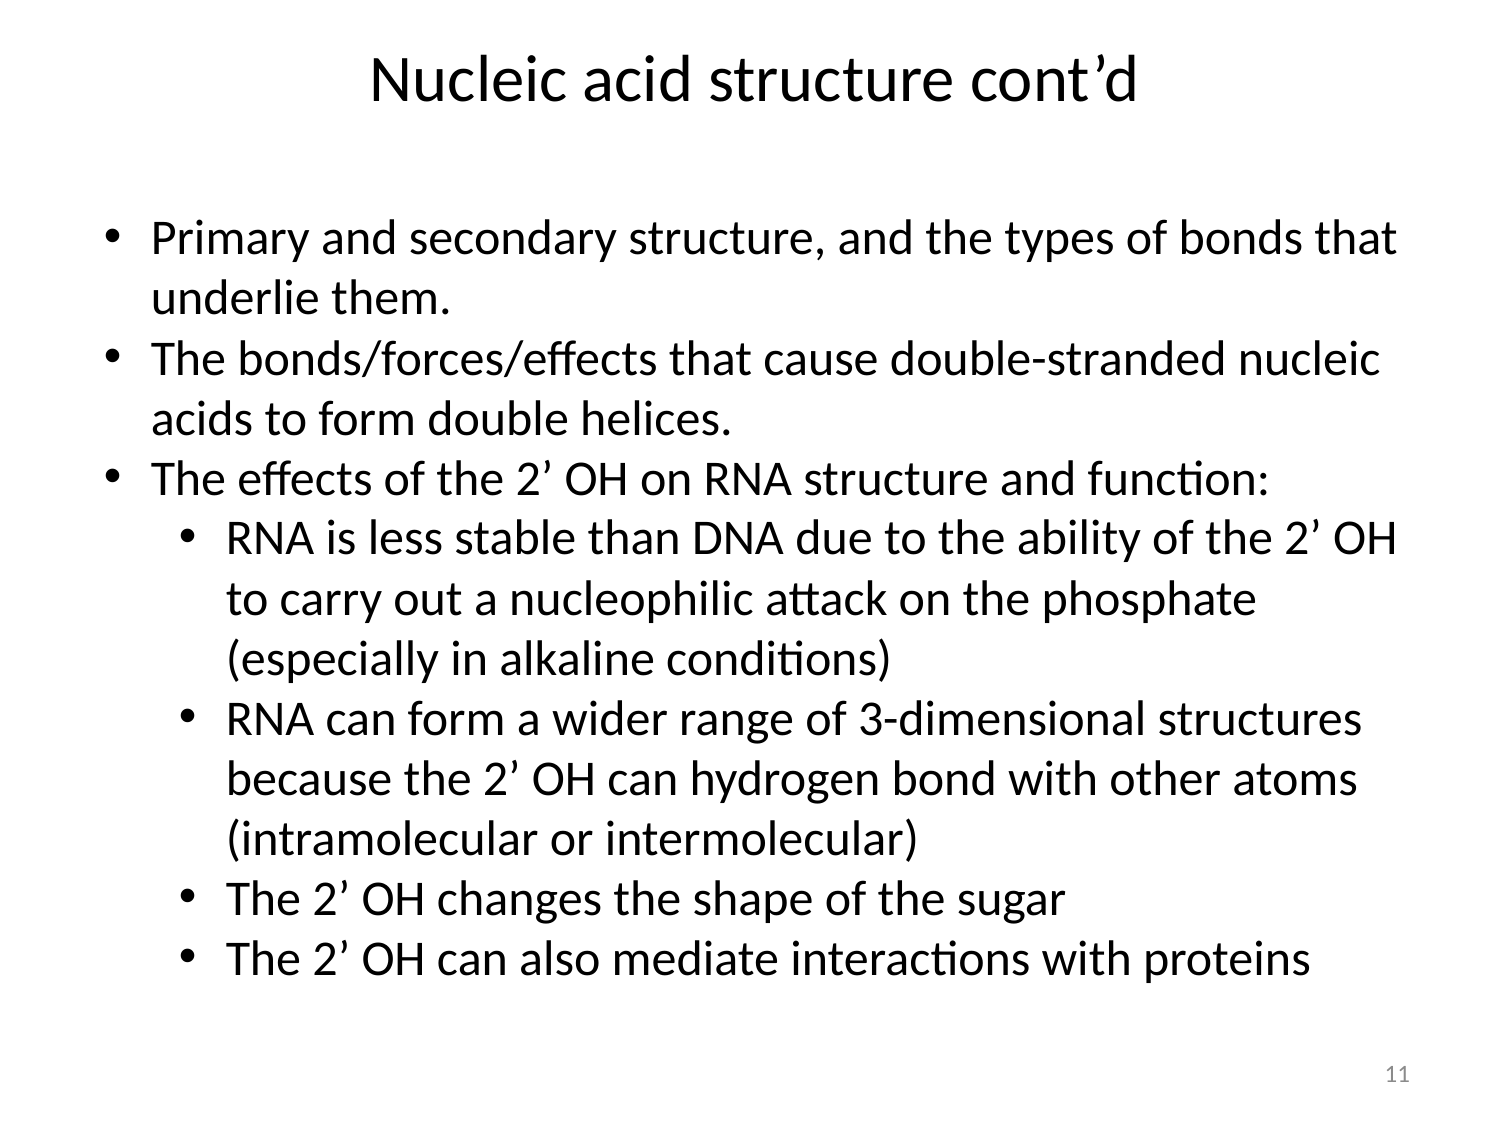

Nucleic acid structure cont’d
Primary and secondary structure, and the types of bonds that underlie them.
The bonds/forces/effects that cause double-stranded nucleic acids to form double helices.
The effects of the 2’ OH on RNA structure and function:
RNA is less stable than DNA due to the ability of the 2’ OH to carry out a nucleophilic attack on the phosphate (especially in alkaline conditions)
RNA can form a wider range of 3-dimensional structures because the 2’ OH can hydrogen bond with other atoms (intramolecular or intermolecular)
The 2’ OH changes the shape of the sugar
The 2’ OH can also mediate interactions with proteins

11